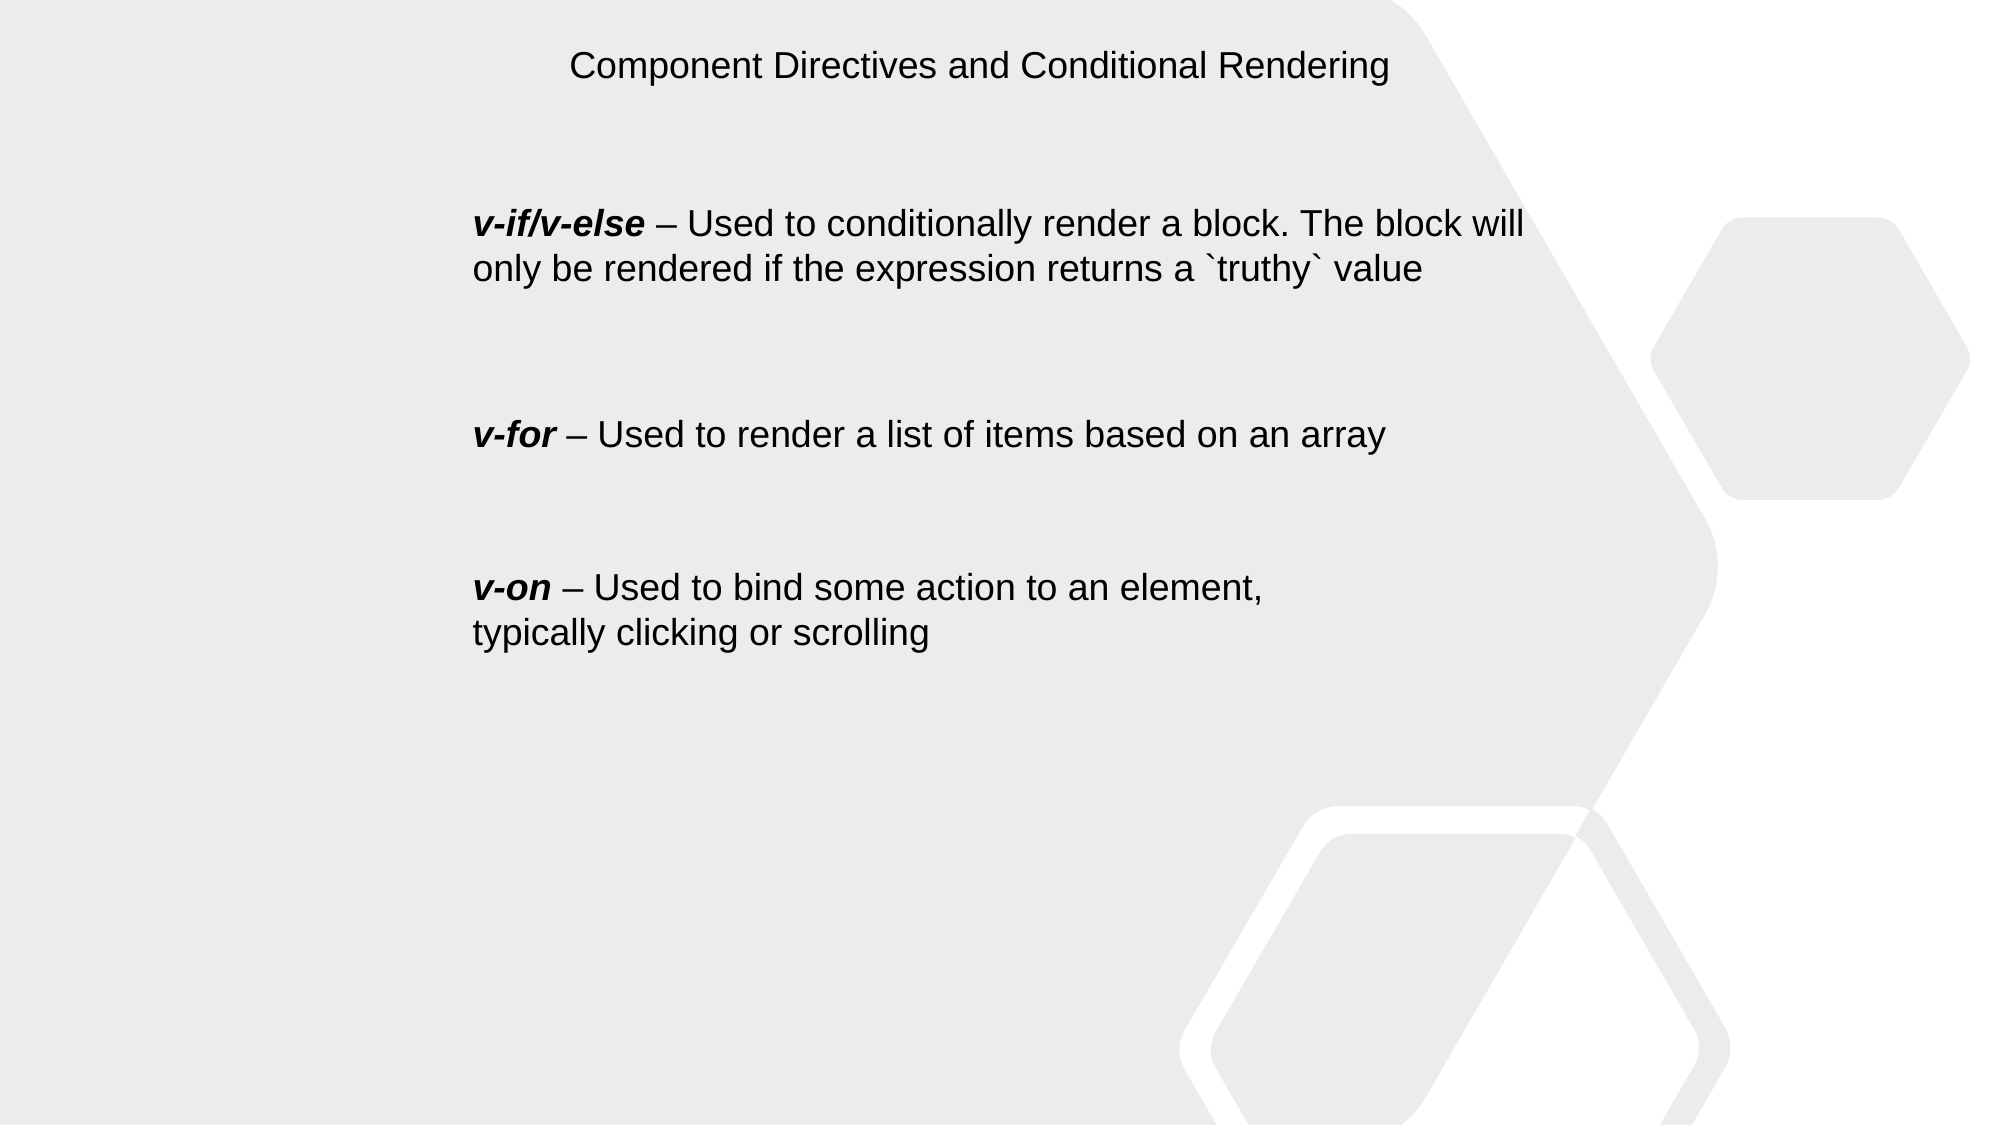

Component Directives and Conditional Rendering
v-if/v-else – Used to conditionally render a block. The block will only be rendered if the expression returns a `truthy` value
v-for – Used to render a list of items based on an array
v-on – Used to bind some action to an element, typically clicking or scrolling